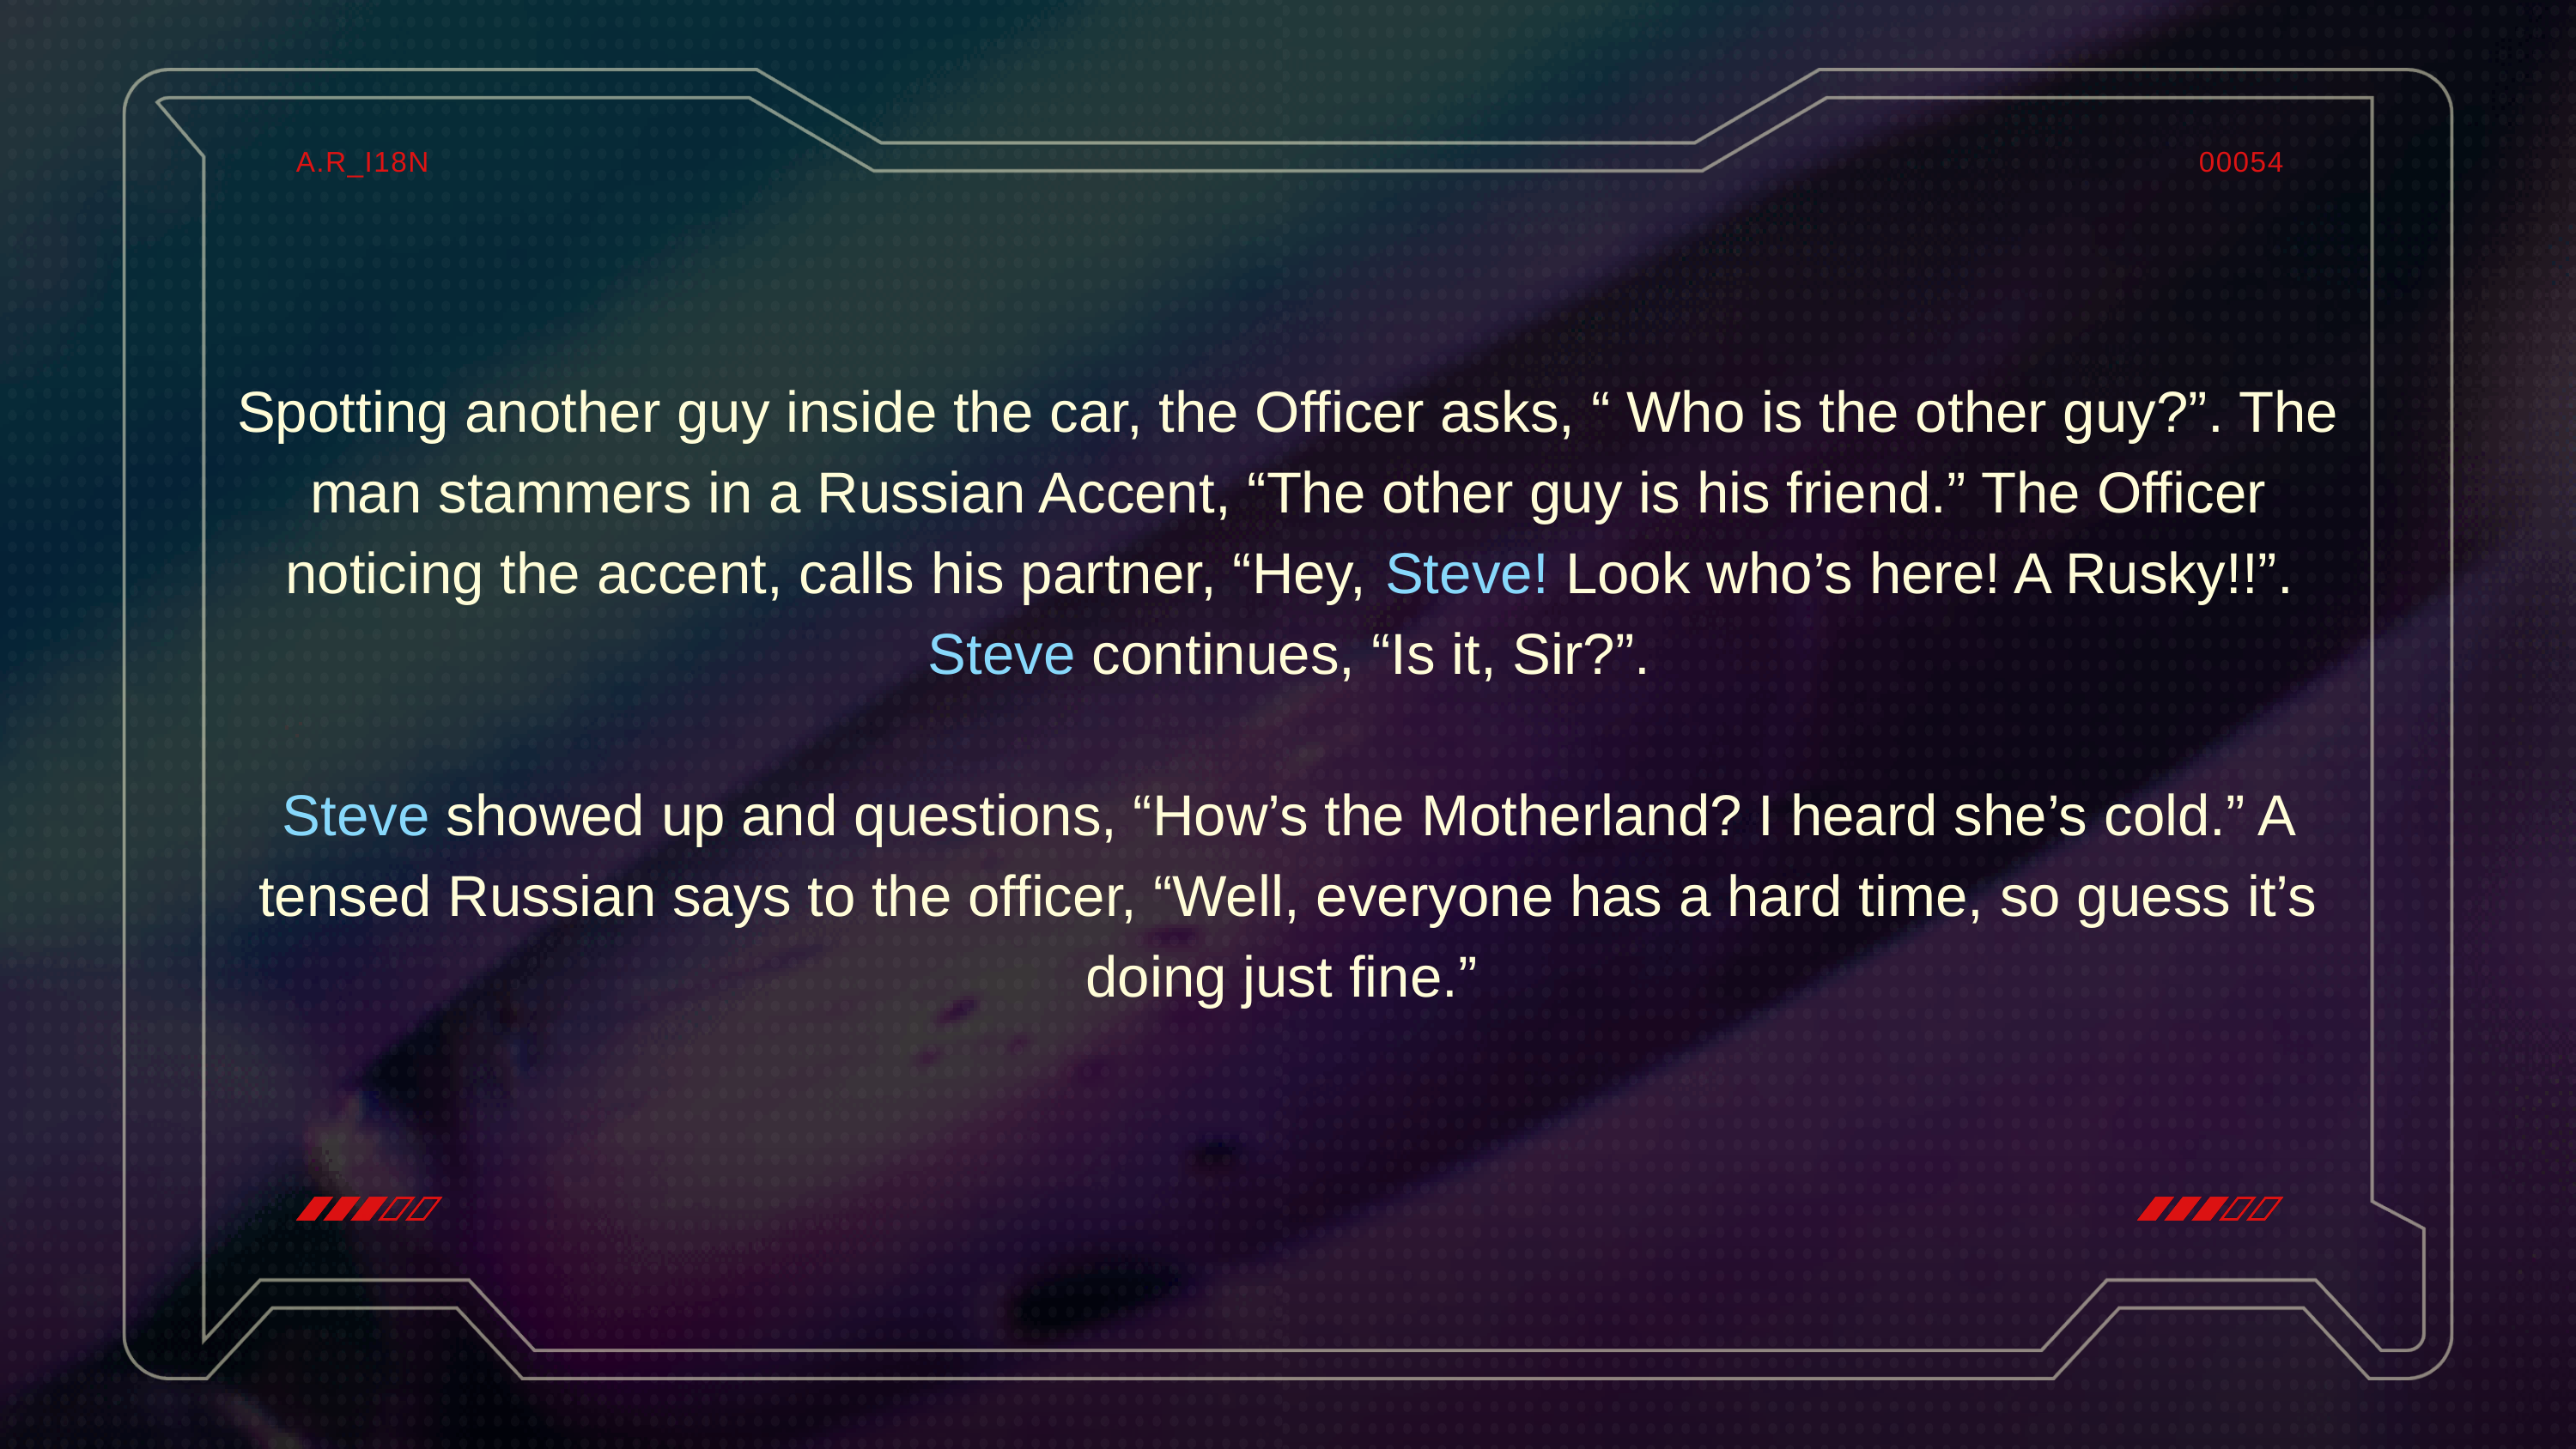

A.R_I18N
00054
Spotting another guy inside the car, the Officer asks, “ Who is the other guy?”. The man stammers in a Russian Accent, “The other guy is his friend.” The Officer noticing the accent, calls his partner, “Hey, Steve! Look who’s here! A Rusky!!”. Steve continues, “Is it, Sir?”.

Steve showed up and questions, “How’s the Motherland? I heard she’s cold.” A tensed Russian says to the officer, “Well, everyone has a hard time, so guess it’s doing just fine.”